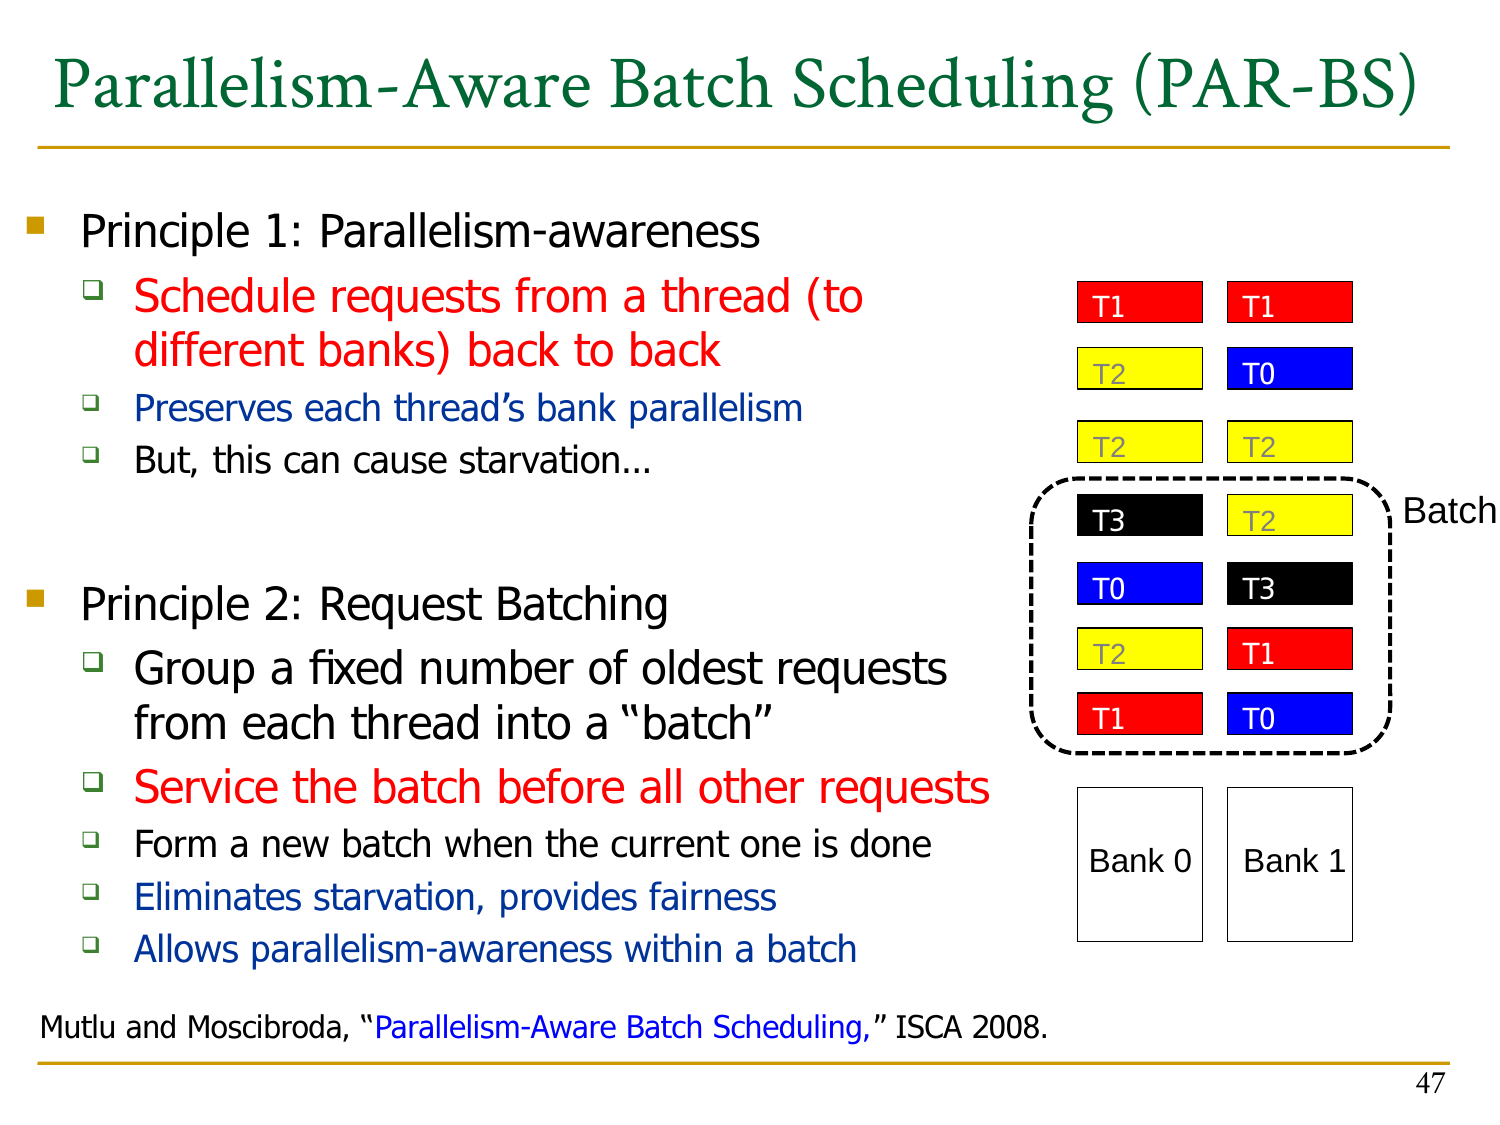

# Parallelism-Aware Batch Scheduling (PAR-BS)
Principle 1: Parallelism-awareness
Schedule requests from a thread (to different banks) back to back
Preserves each thread’s bank parallelism
But, this can cause starvation…

Principle 2: Request Batching
Group a fixed number of oldest requests from each thread into a “batch”
Service the batch before all other requests
Form a new batch when the current one is done
Eliminates starvation, provides fairness
Allows parallelism-awareness within a batch

T1
T1
T2
T0
T2
T2

Batch
T3
T2
T0
T3
T2
T1
T1
T0

Bank 0
Bank 1
Mutlu and Moscibroda, “Parallelism-Aware Batch Scheduling,” ISCA 2008.
47